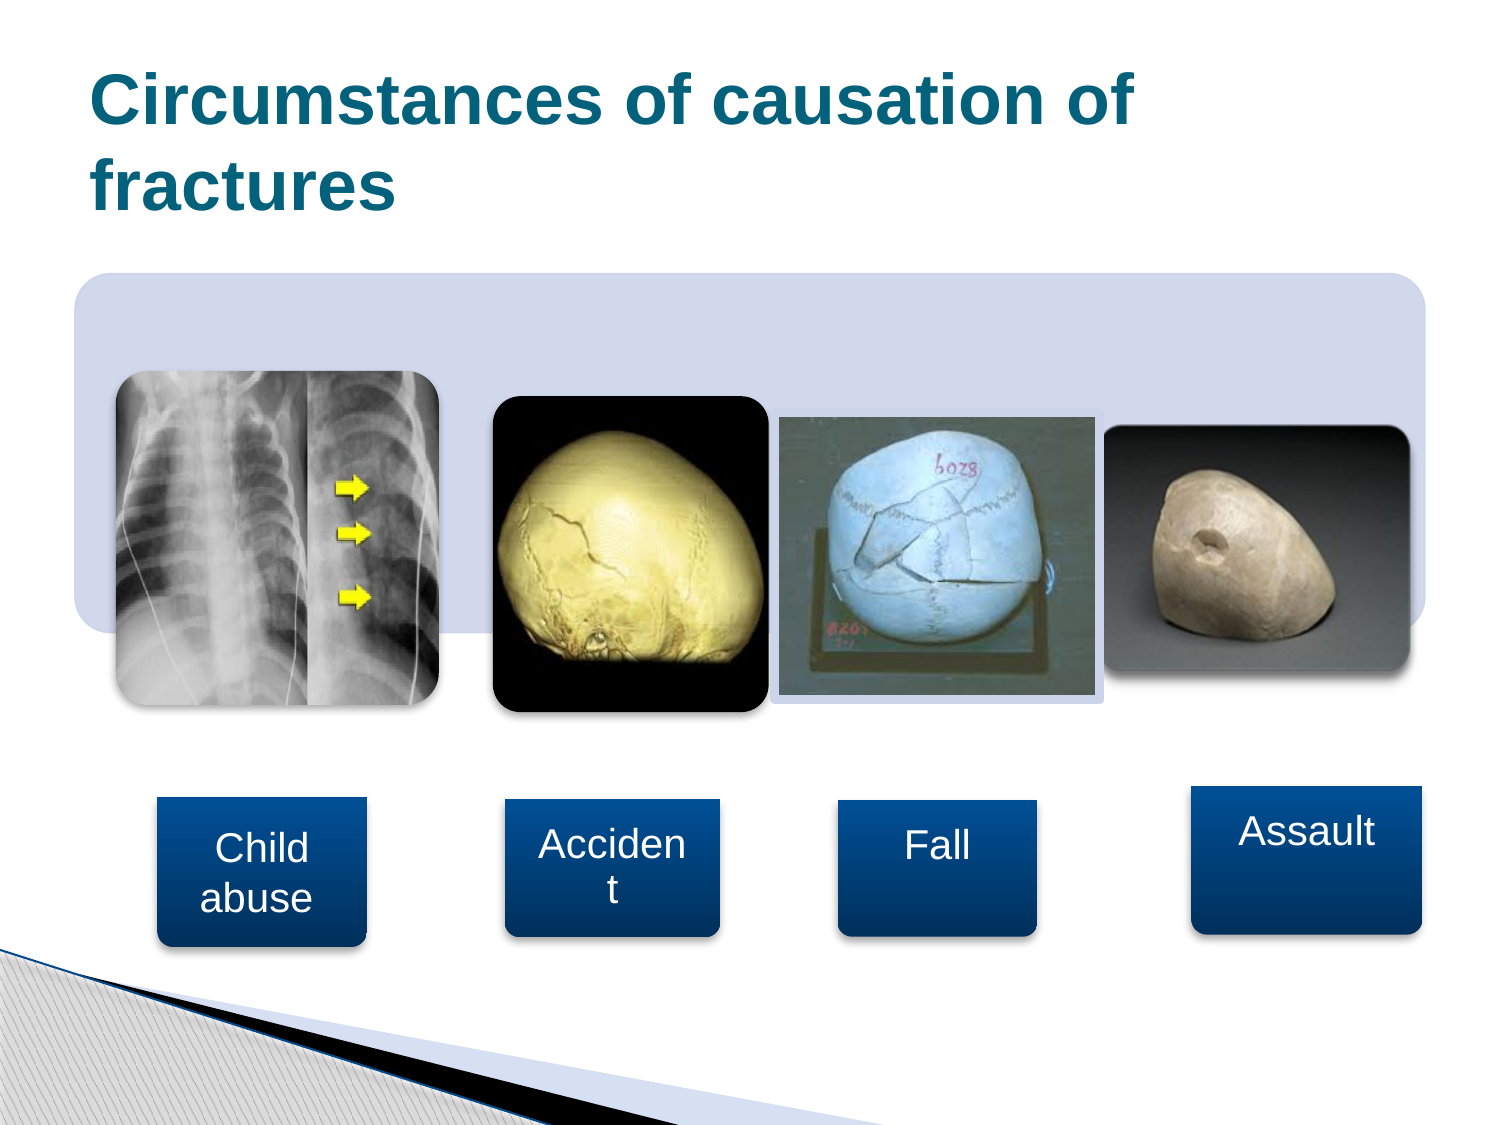

# Circumstances of causation of fractures

Child abuse
Accident
Fall
Assault